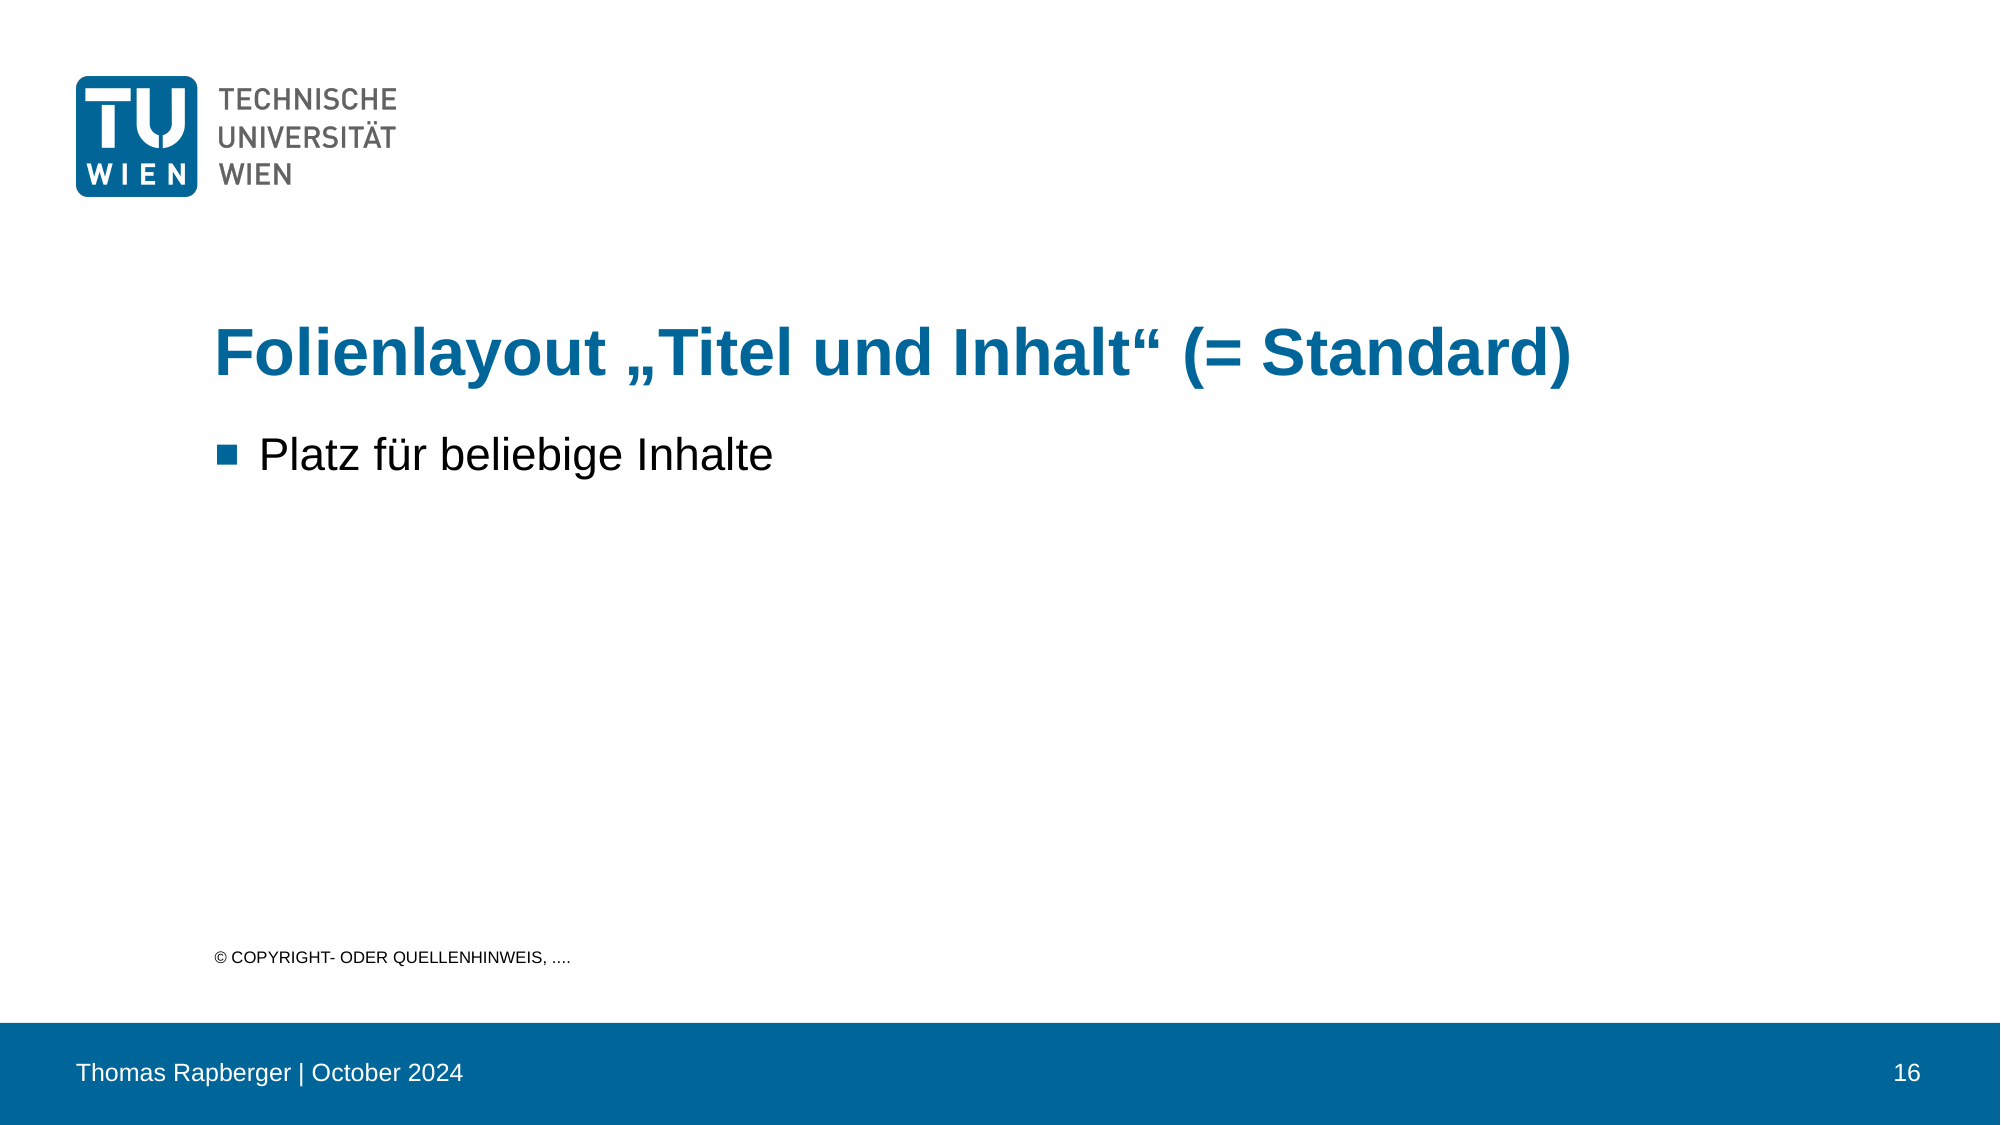

# Folienlayout „Titel und Inhalt“ (= Standard)
Platz für beliebige Inhalte
© Copyright- oder Quellenhinweis, ....
Thomas Rapberger | October 2024
16